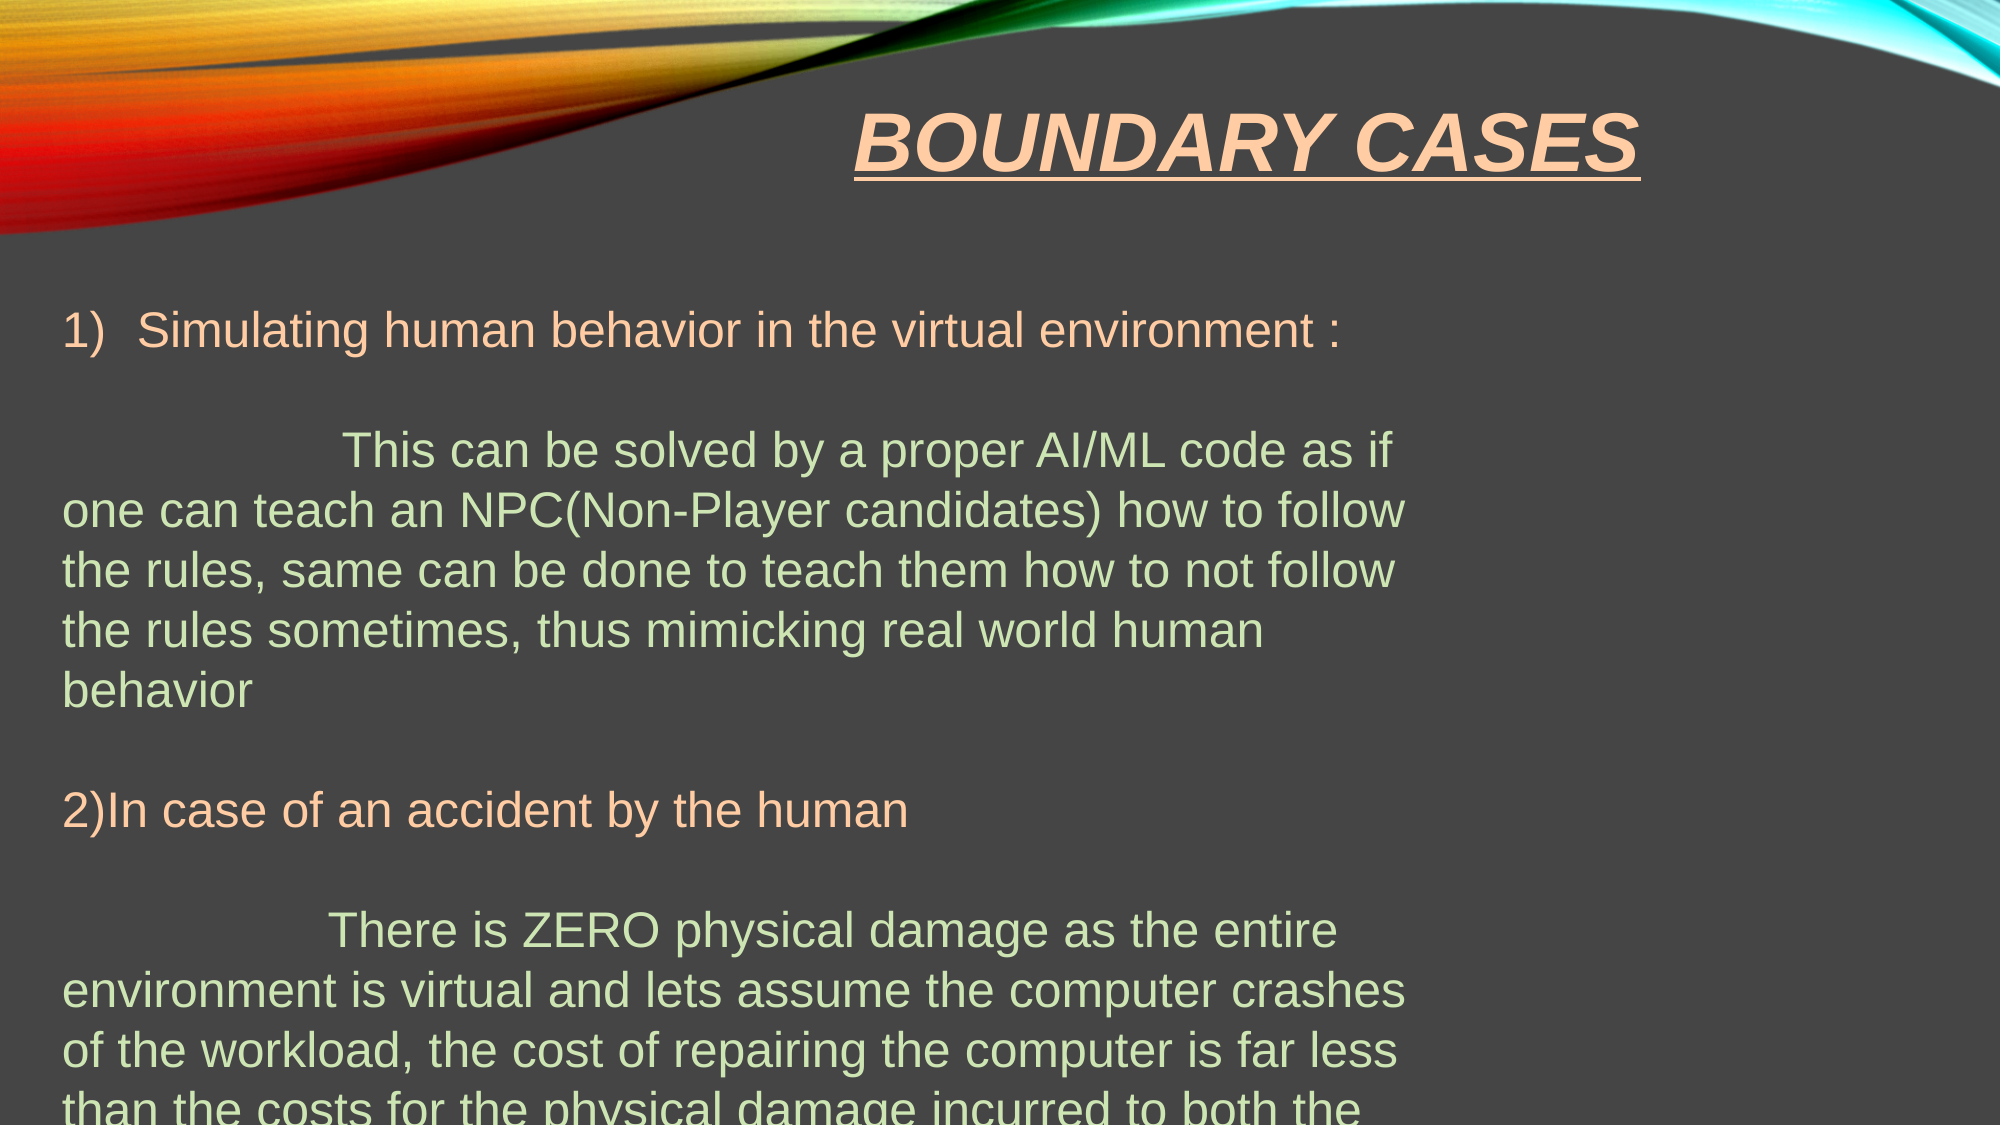

# BOUNDARY CASES
Simulating human behavior in the virtual environment :

                    This can be solved by a proper AI/ML code as if one can teach an NPC(Non-Player candidates) how to follow the rules, same can be done to teach them how to not follow the rules sometimes, thus mimicking real world human behavior

2)In case of an accident by the human

                   There is ZERO physical damage as the entire environment is virtual and lets assume the computer crashes of the workload, the cost of repairing the computer is far less than the costs for the physical damage incurred to both the humans and the car.